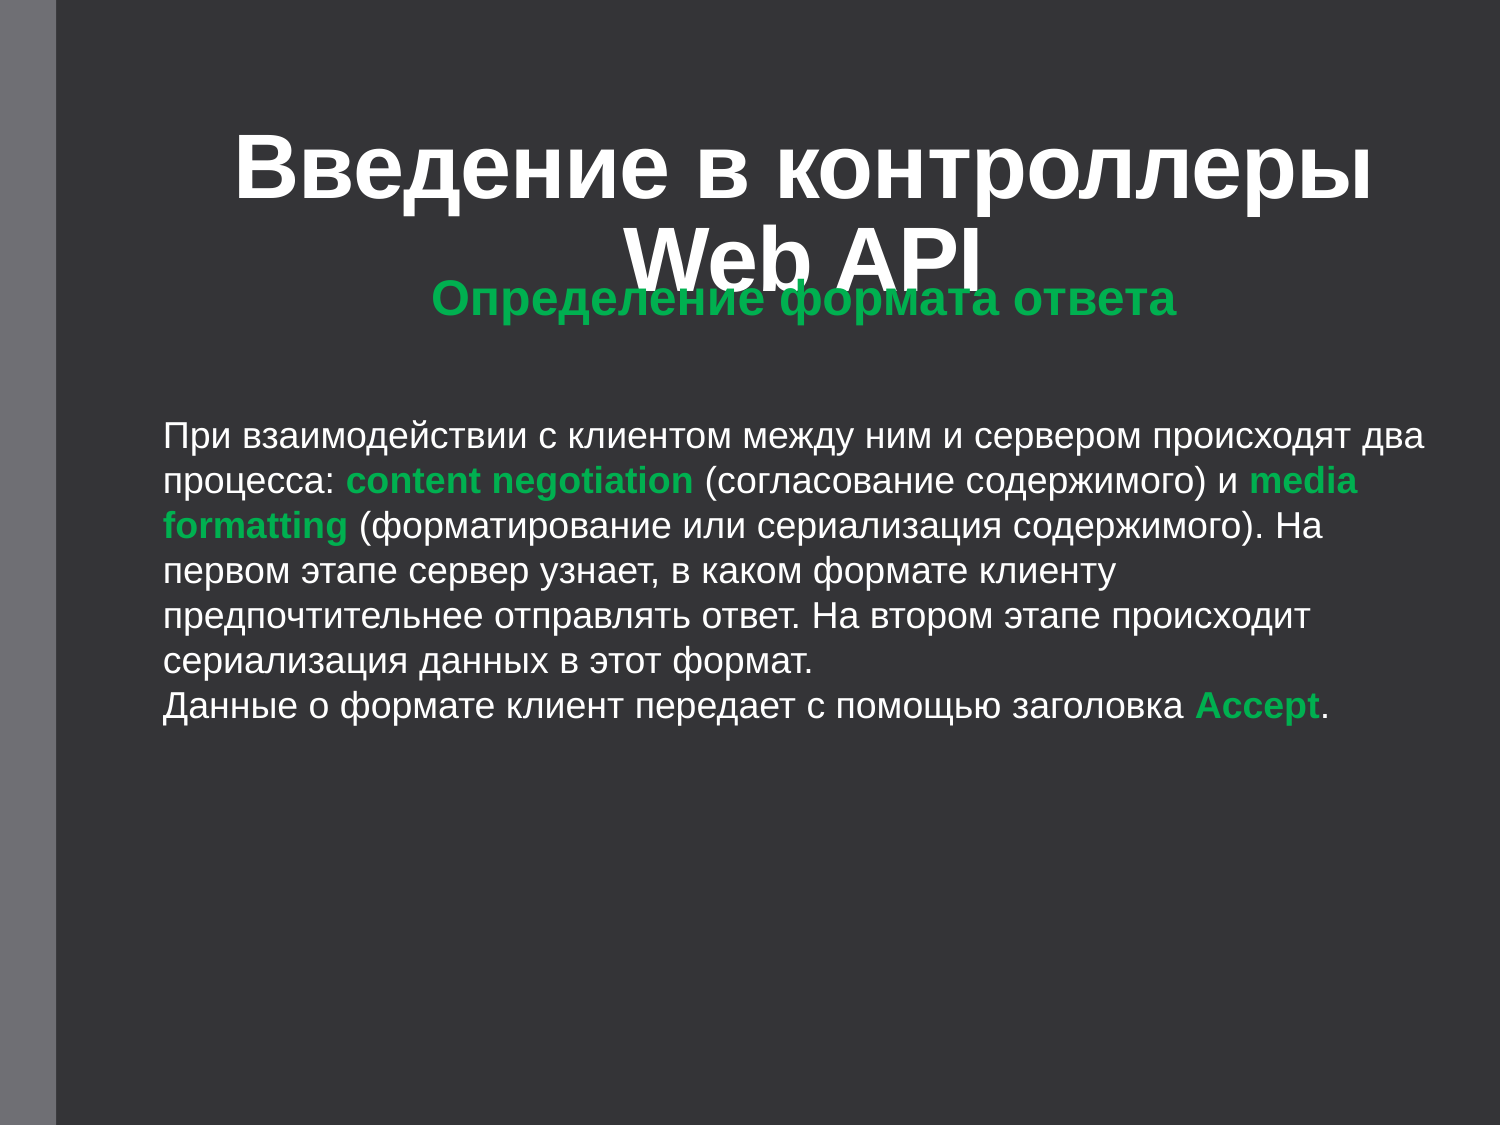

# Введение в контроллеры Web API
Определение формата ответа
При взаимодействии с клиентом между ним и сервером происходят два процесса: content negotiation (согласование содержимого) и media formatting (форматирование или сериализация содержимого). На первом этапе сервер узнает, в каком формате клиенту предпочтительнее отправлять ответ. На втором этапе происходит сериализация данных в этот формат.
Данные о формате клиент передает с помощью заголовка Accept.